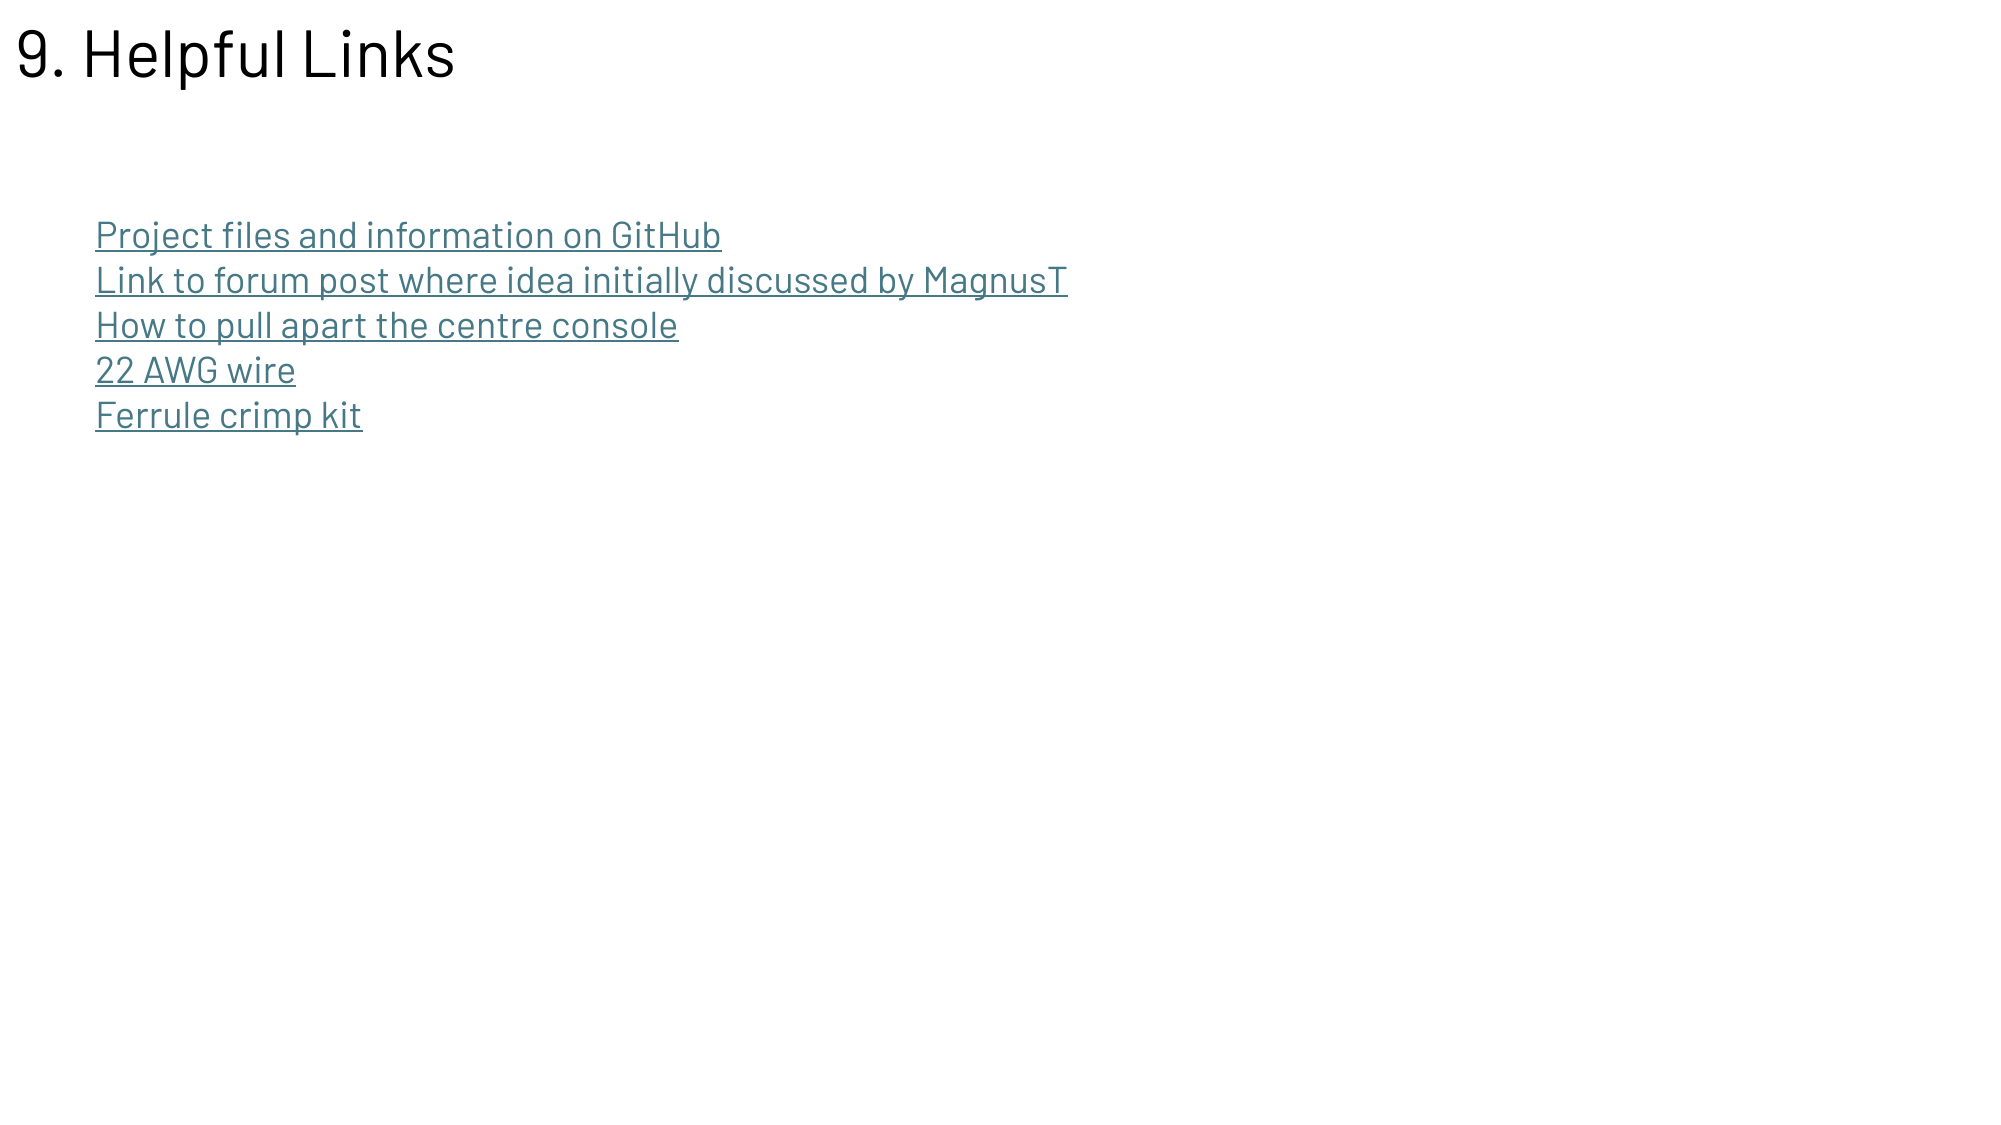

9. Helpful Links
Project files and information on GitHub
Link to forum post where idea initially discussed by MagnusT
How to pull apart the centre console
22 AWG wire
Ferrule crimp kit